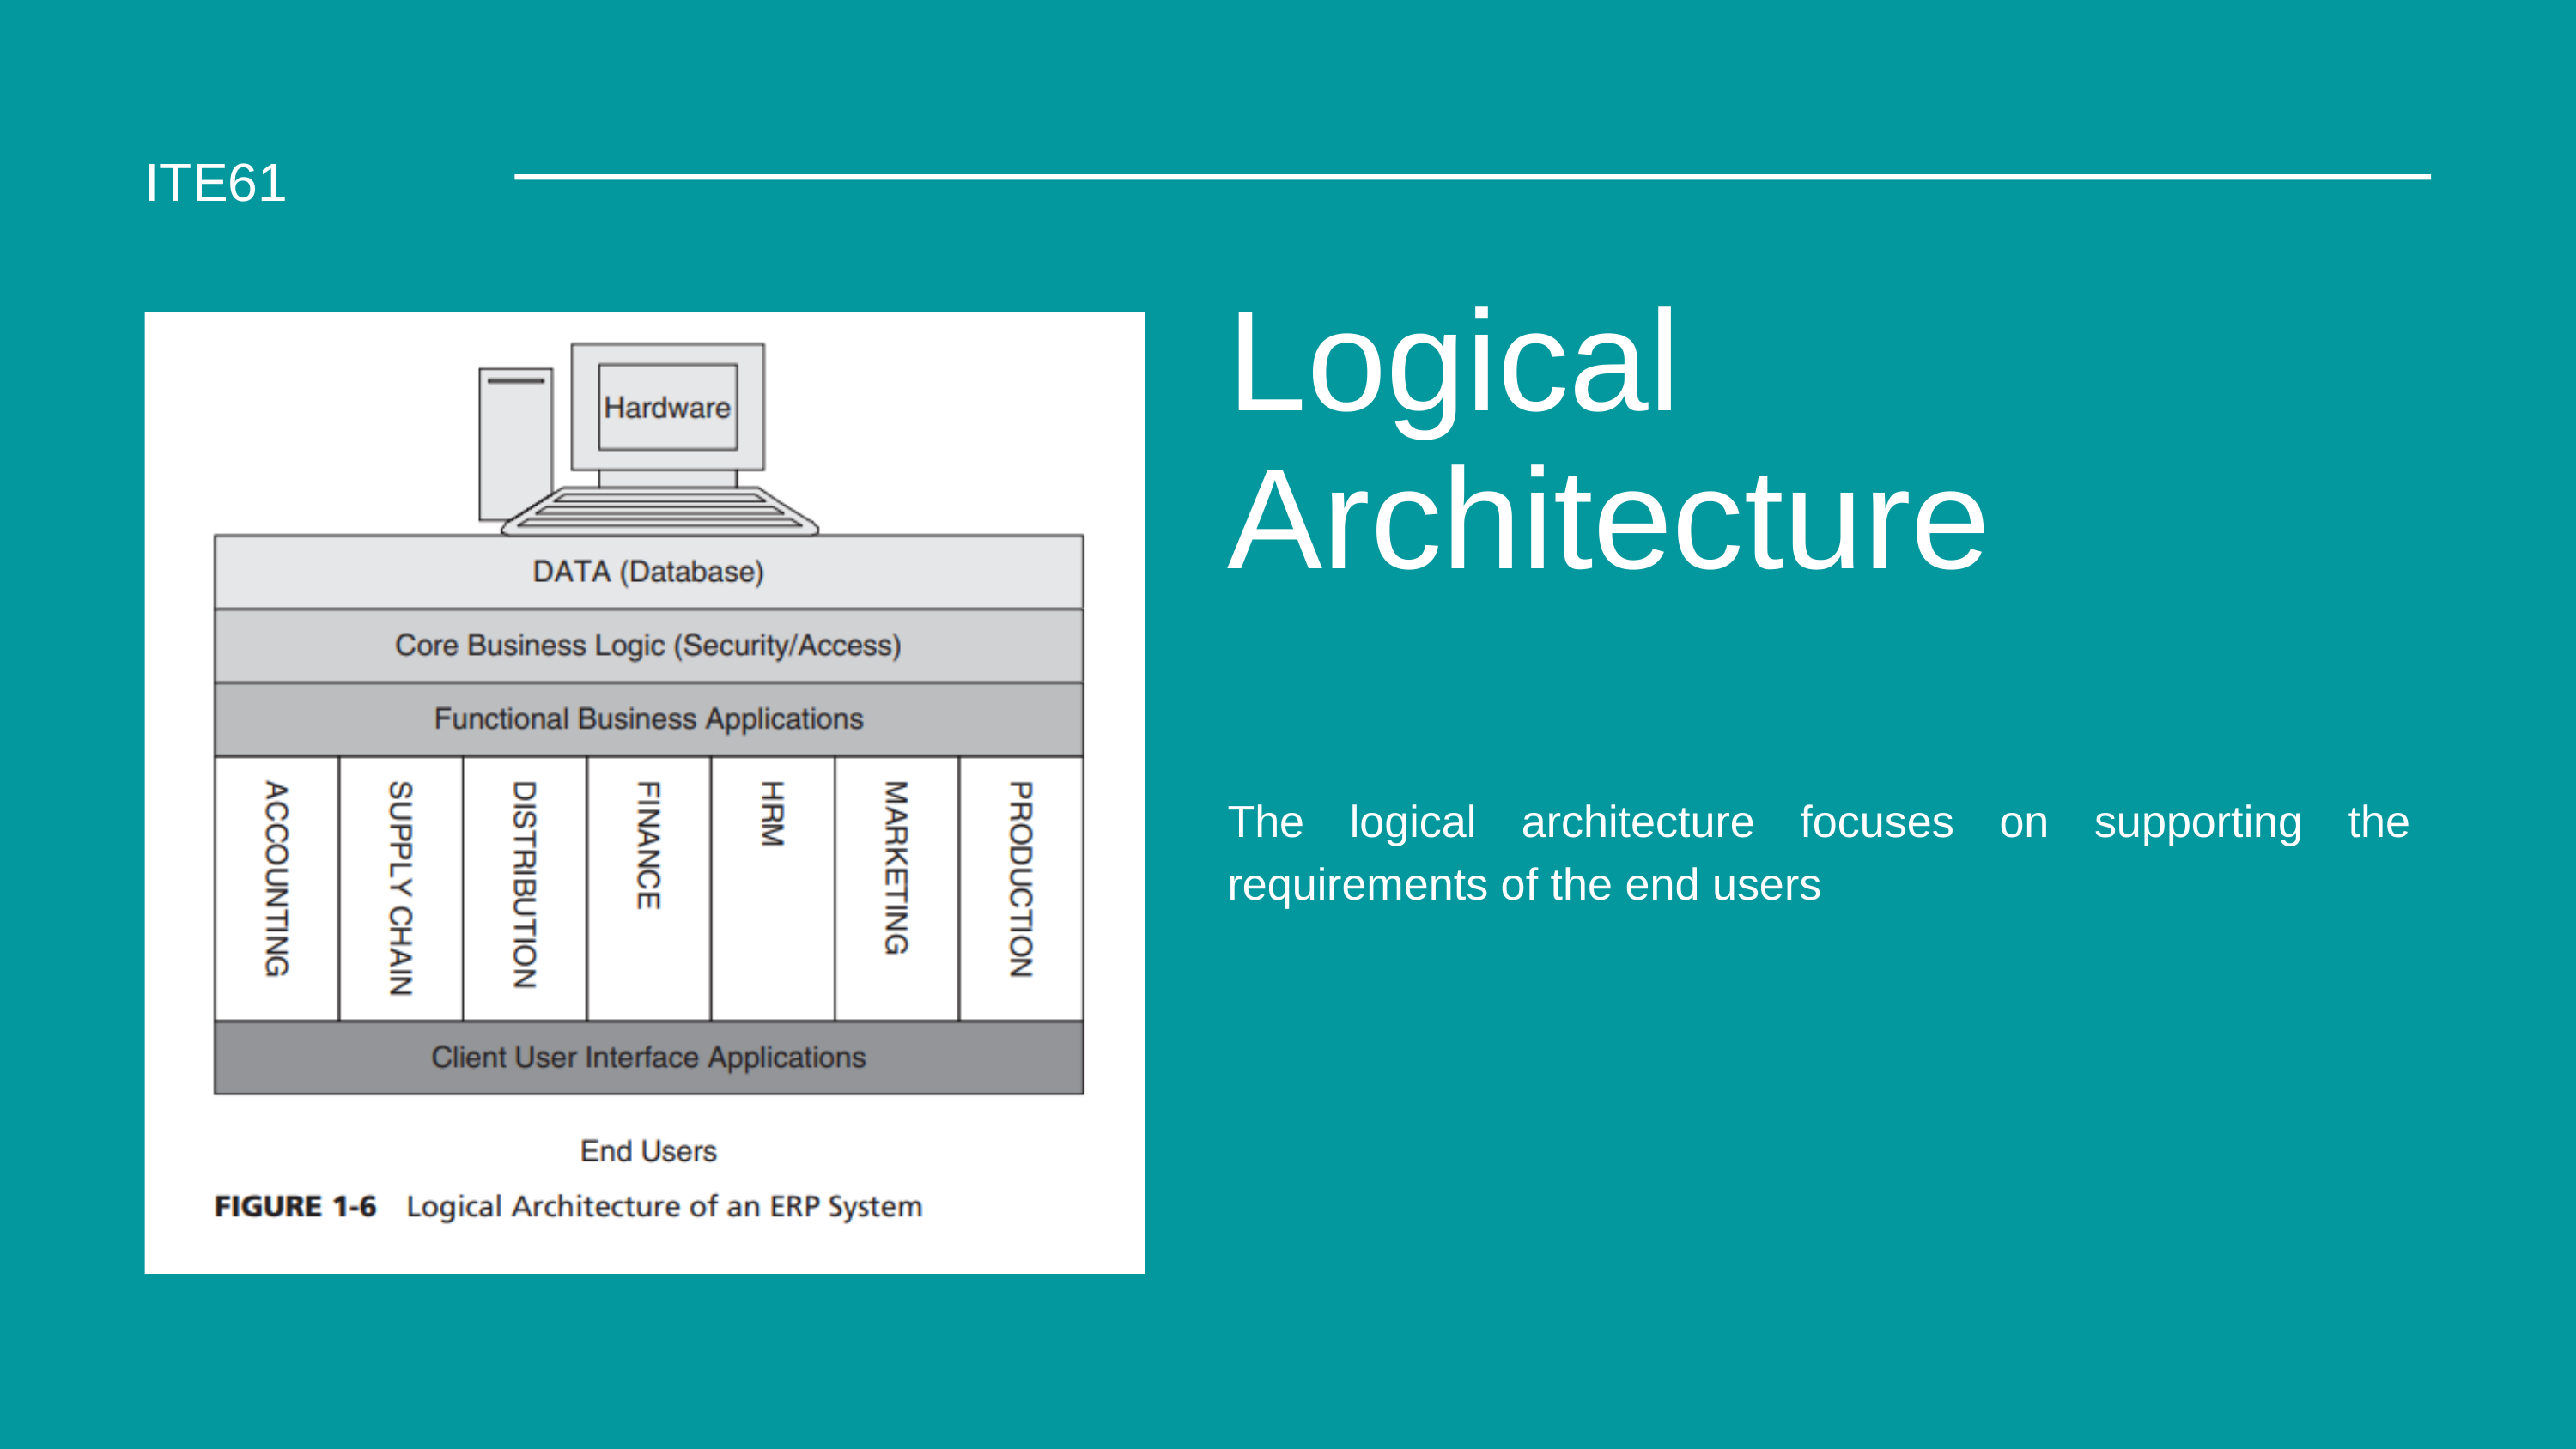

ITE61

Logical Architecture

The logical architecture focuses on supporting the requirements of the end users